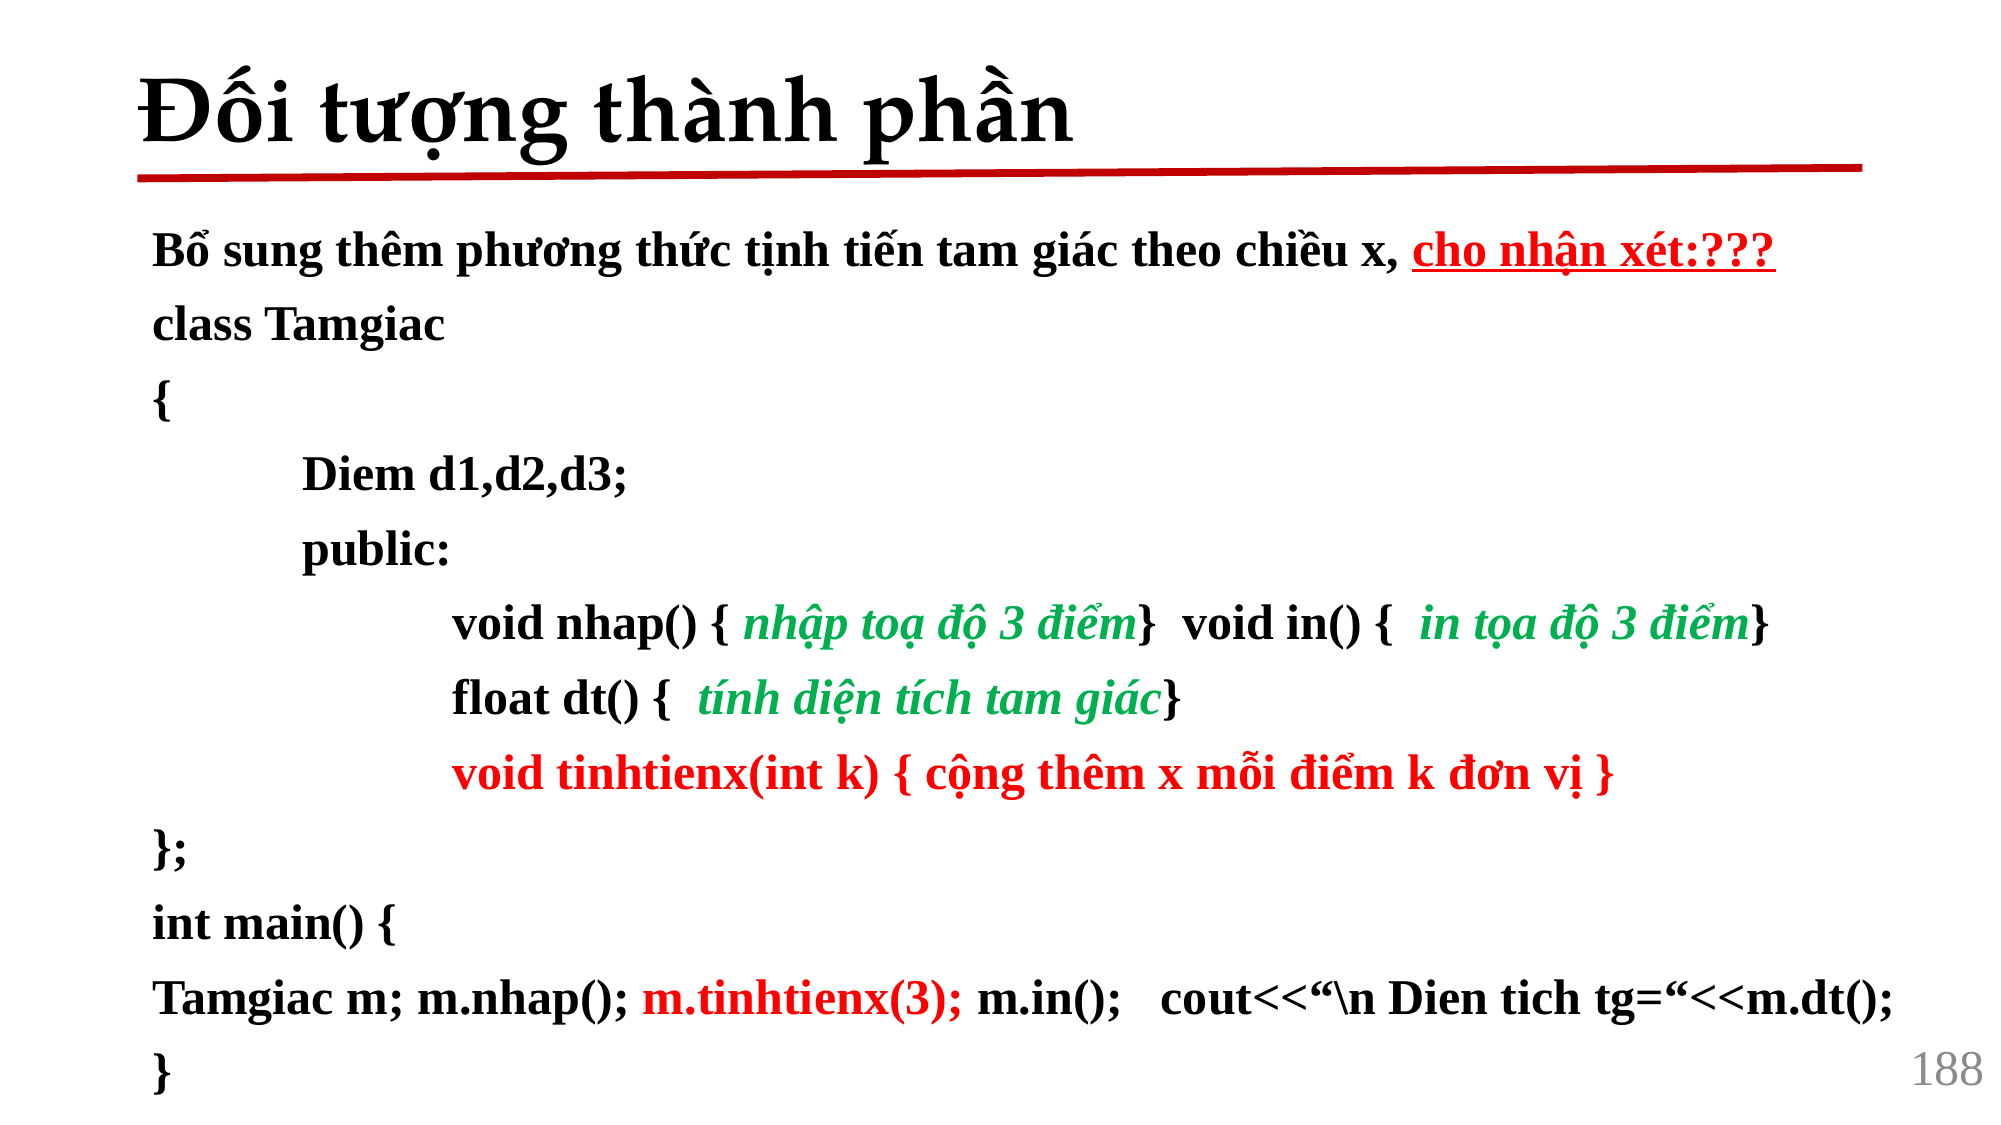

# Đối tượng thành phần
Bổ sung thêm phương thức tịnh tiến tam giác theo chiều x, cho nhận xét:???
class Tamgiac
{
	Diem d1,d2,d3;
	public:
		void nhap() { nhập toạ độ 3 điểm}  void in() {  in tọa độ 3 điểm}
		float dt() {  tính diện tích tam giác}
		void tinhtienx(int k) { cộng thêm x mỗi điểm k đơn vị }
};
int main() {
Tamgiac m; m.nhap(); m.tinhtienx(3); m.in();   cout<<“\n Dien tich tg=“<<m.dt();
}
188